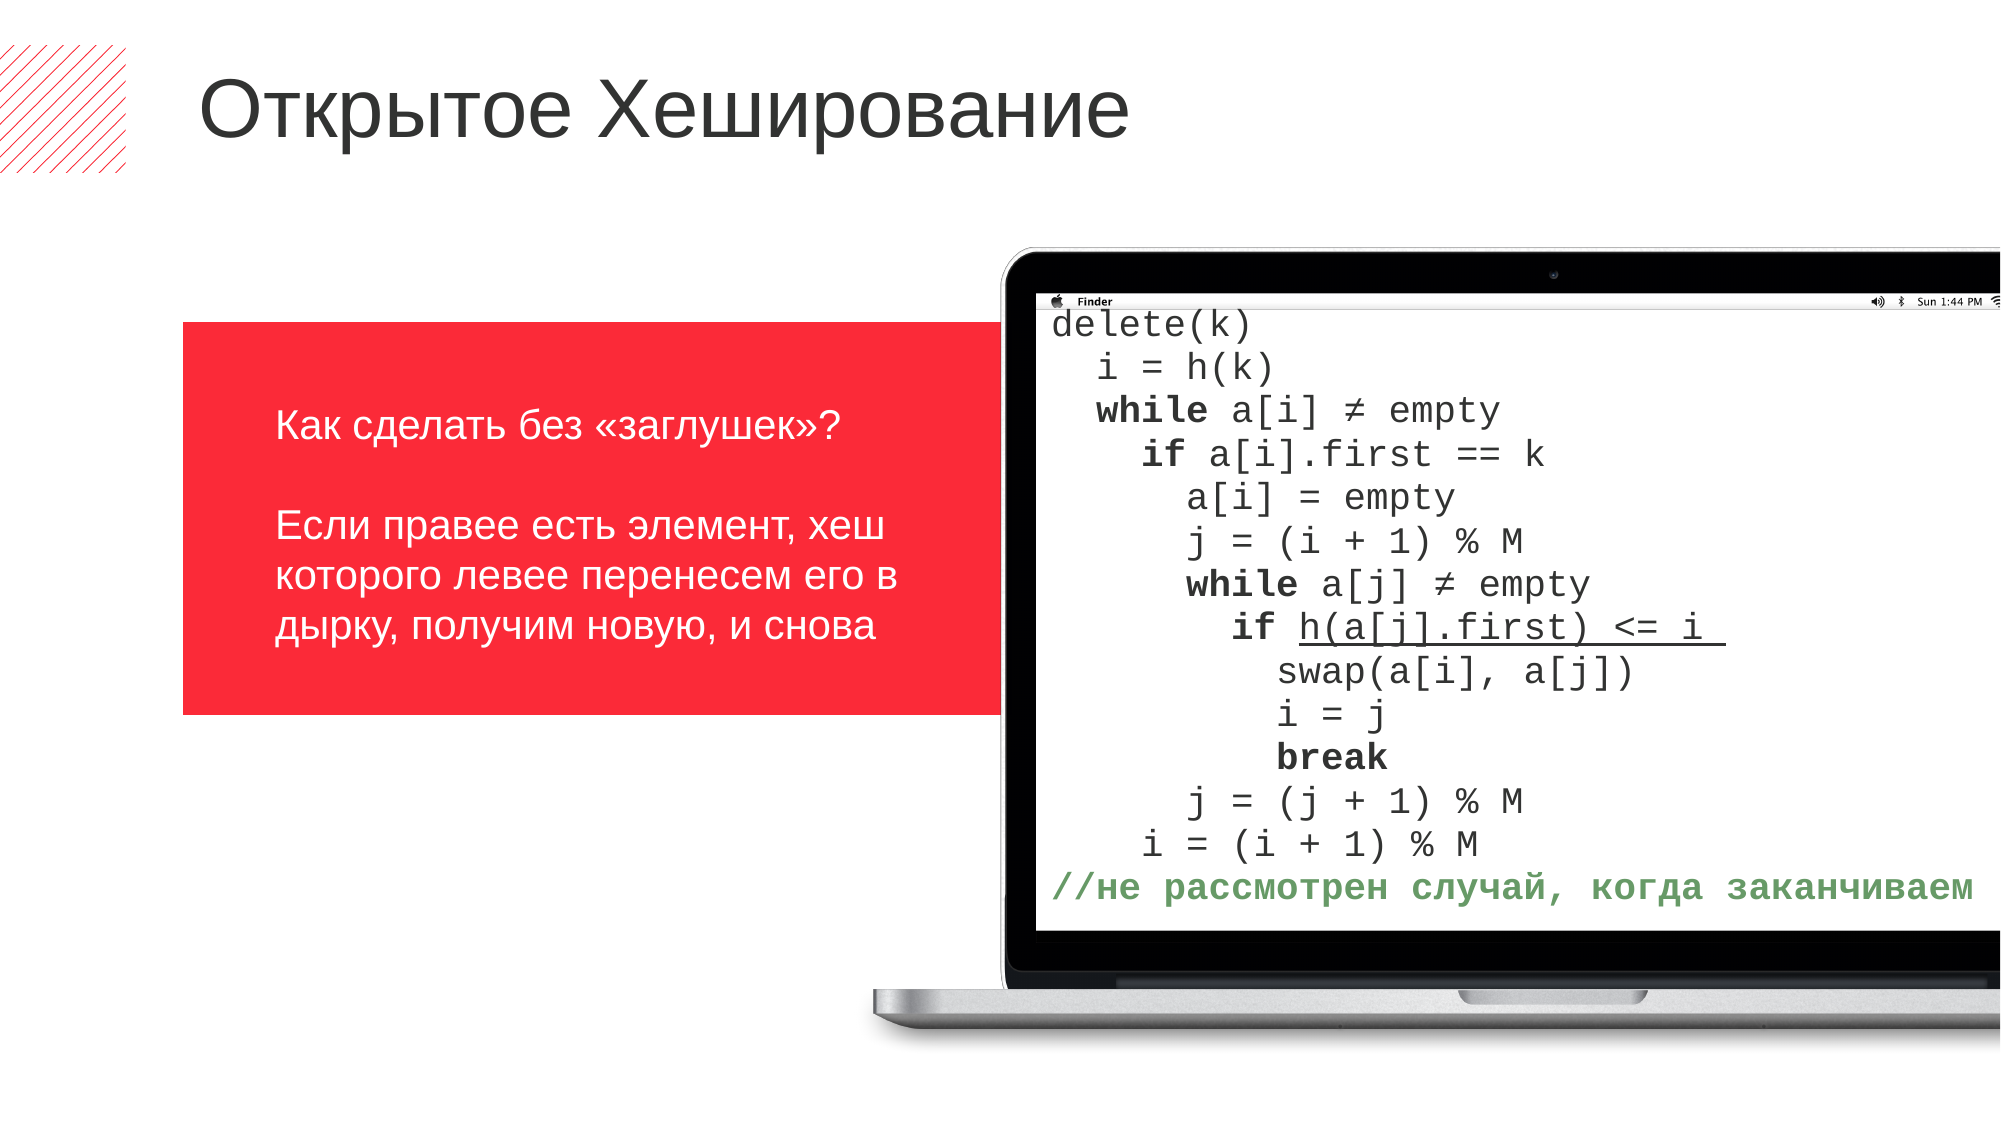

Открытое Хеширование
delete(k)
  i = h(k)
  while a[i] ≠ empty
    if a[i].first == k
      a[i] = empty
      j = (i + 1) % M
      while a[j] ≠ empty
        if h(a[j].first) <= i
          swap(a[i], a[j])
          i = j
          break
      j = (j + 1) % M
    i = (i + 1) % M
//не рассмотрен случай, когда заканчиваем

Как сделать без «заглушек»?

Если правее есть элемент, хеш которого левее перенесем его в дырку, получим новую, и снова